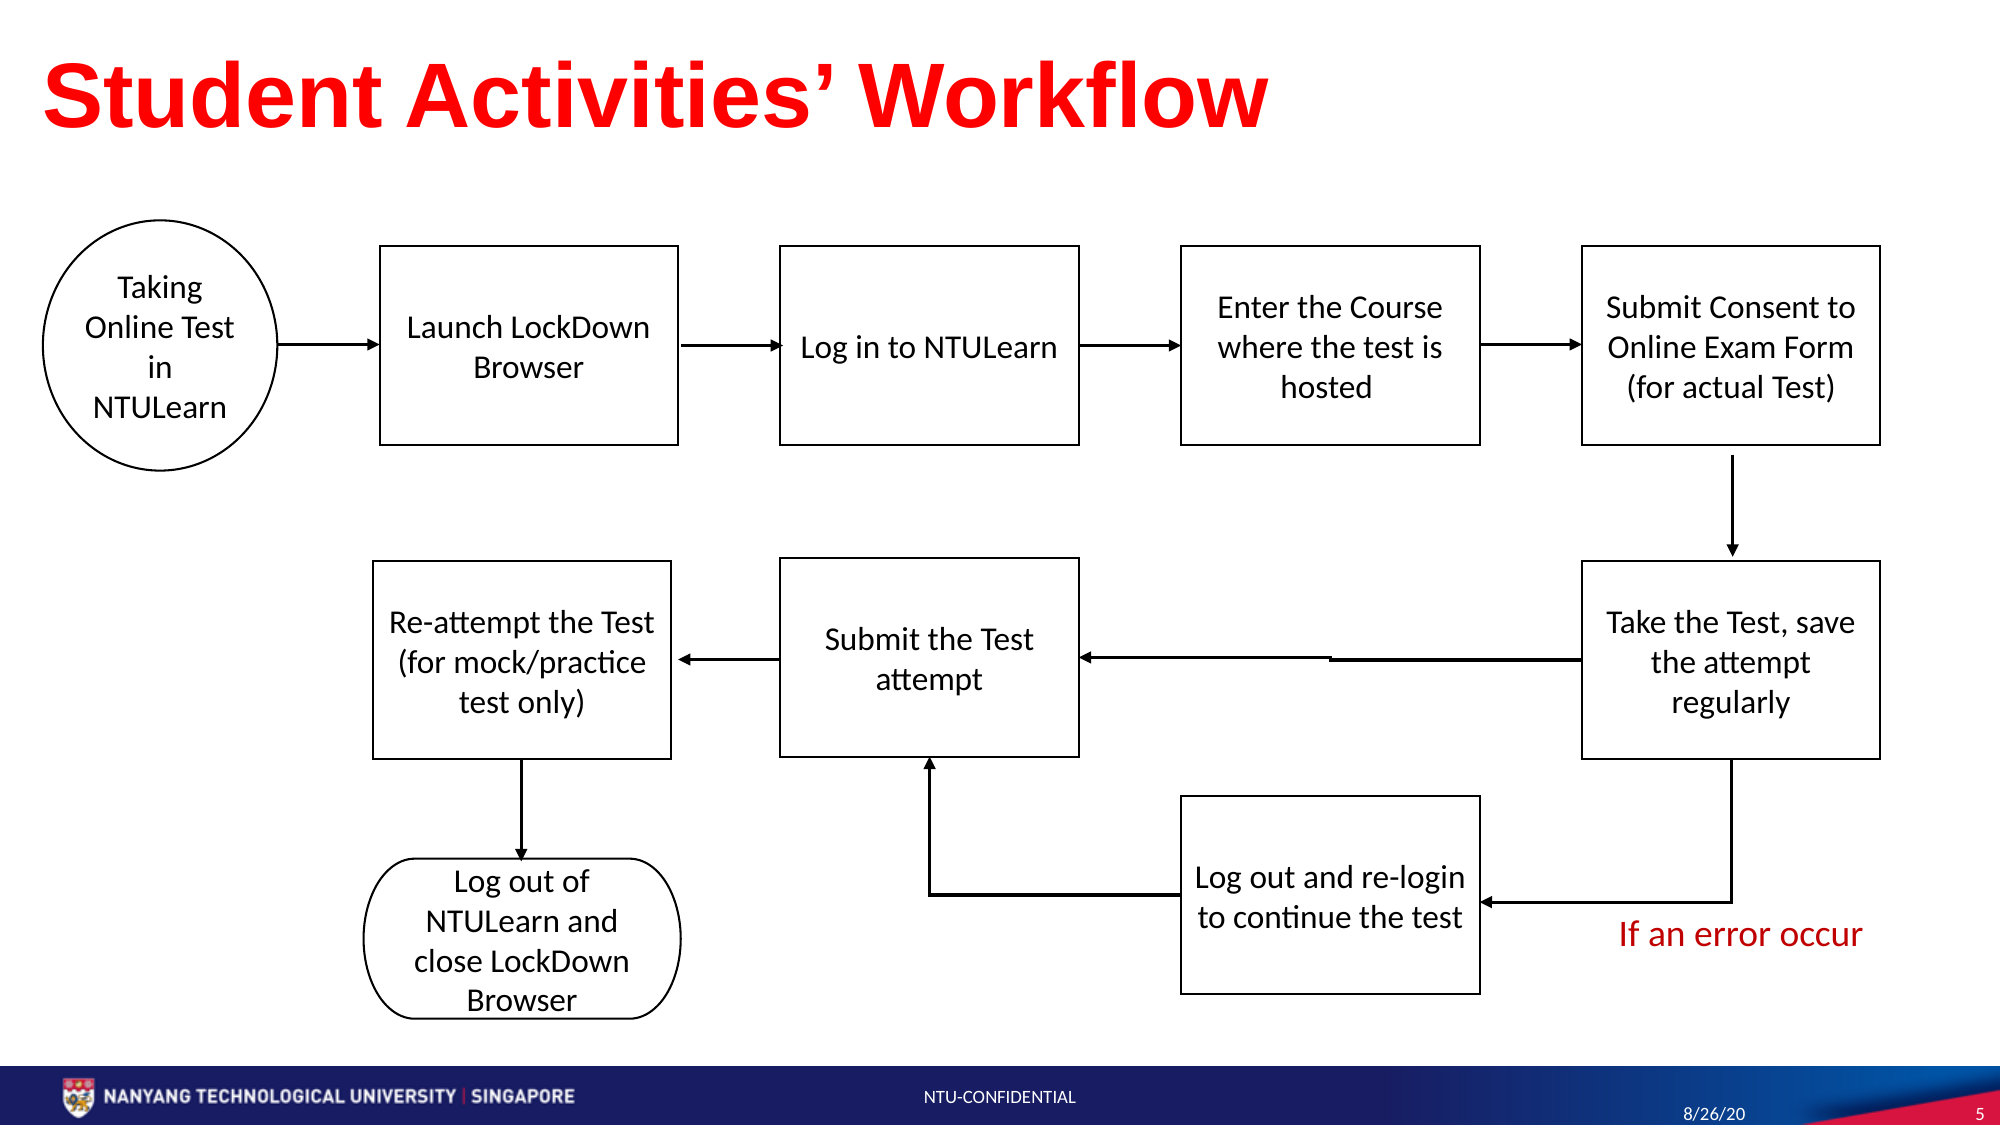

# Student Activities’ Workflow
Taking Online Test in NTULearn
Launch LockDown Browser
Log in to NTULearn
Enter the Course where the test is hosted
Submit Consent to Online Exam Form (for actual Test)
Take the Test, save the attempt regularly
Submit the Test attempt
Re-attempt the Test (for mock/practice test only)
Log out of NTULearn and close LockDown Browser
Log out and re-login to continue the test
If an error occur
NTU-CONFIDENTIAL
8/26/20
5